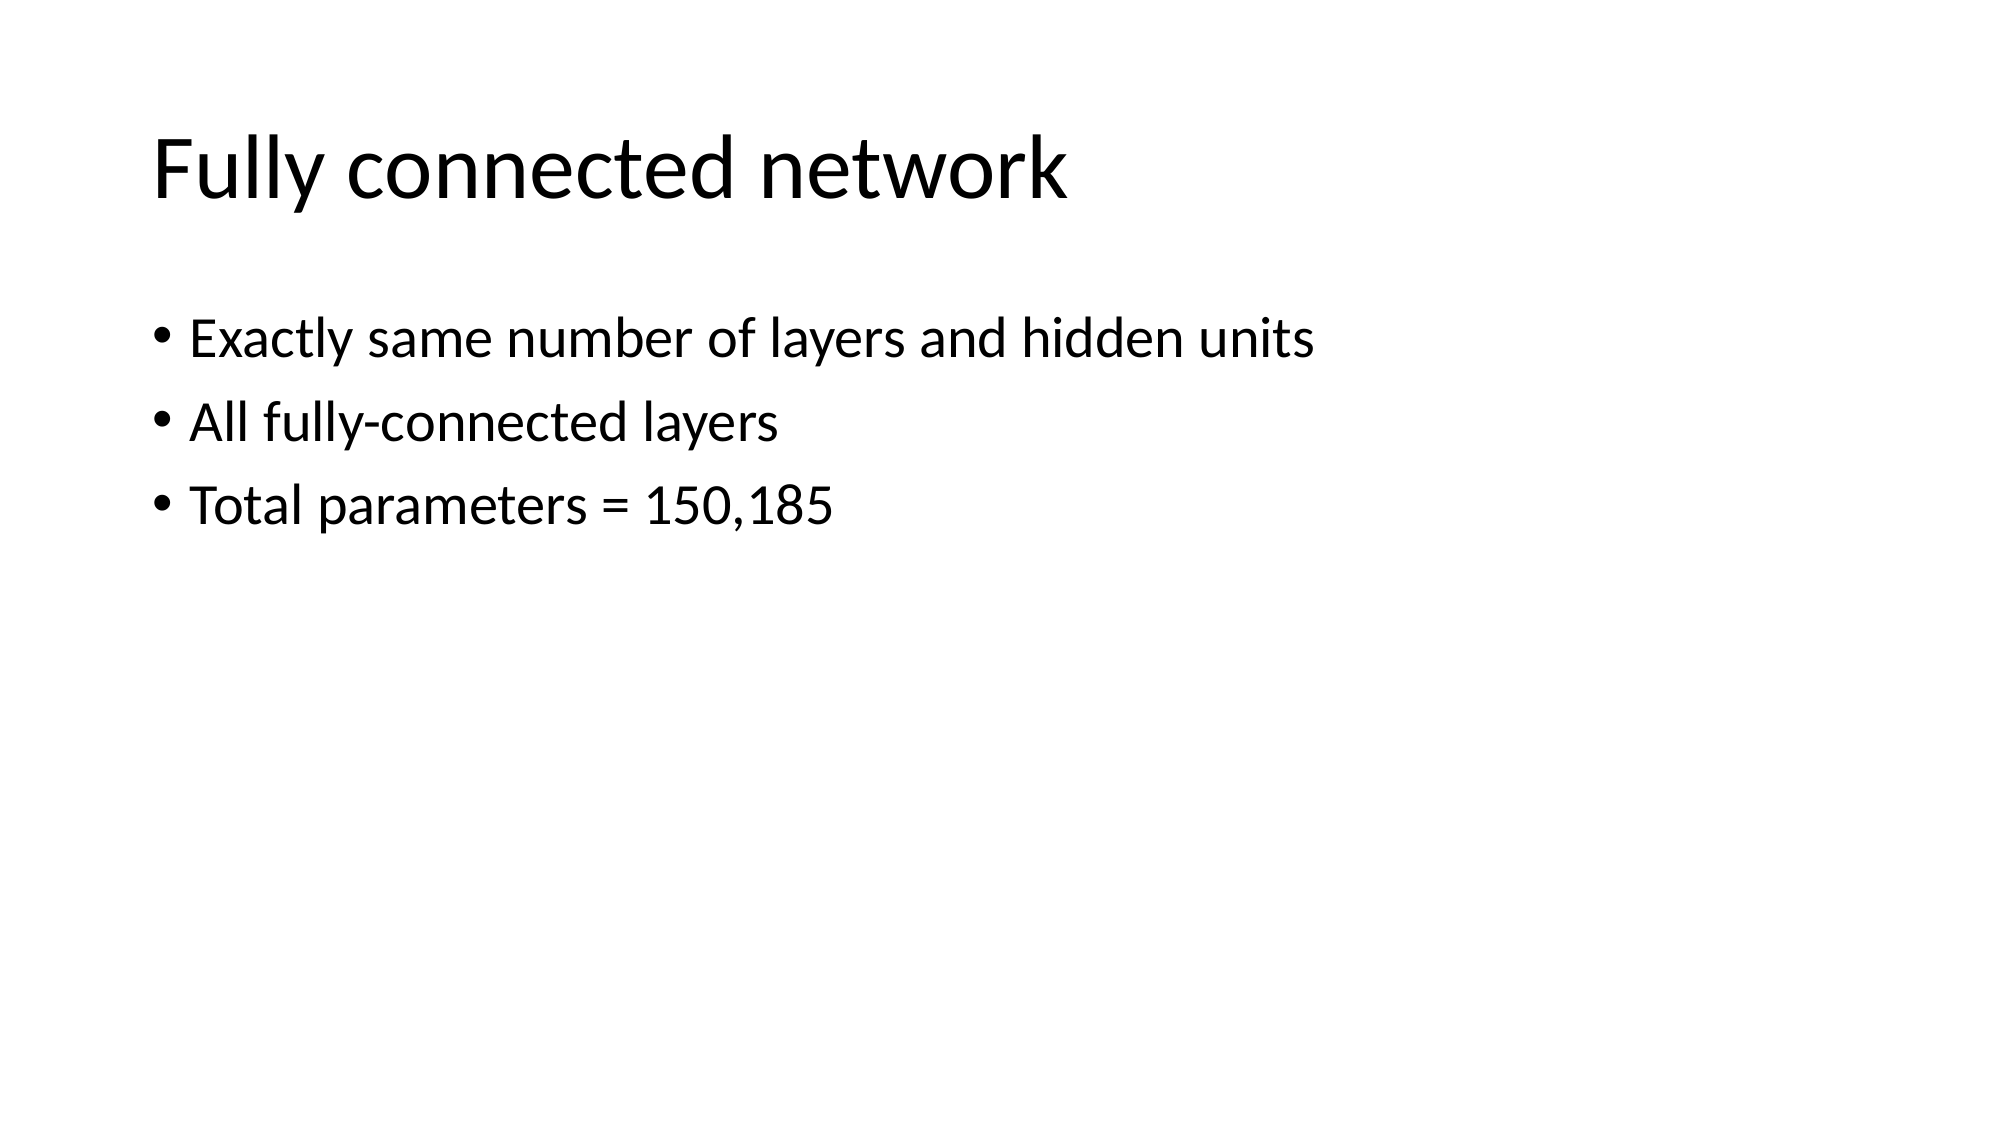

# Fully connected network
Exactly same number of layers and hidden units
All fully-connected layers
Total parameters = 150,185